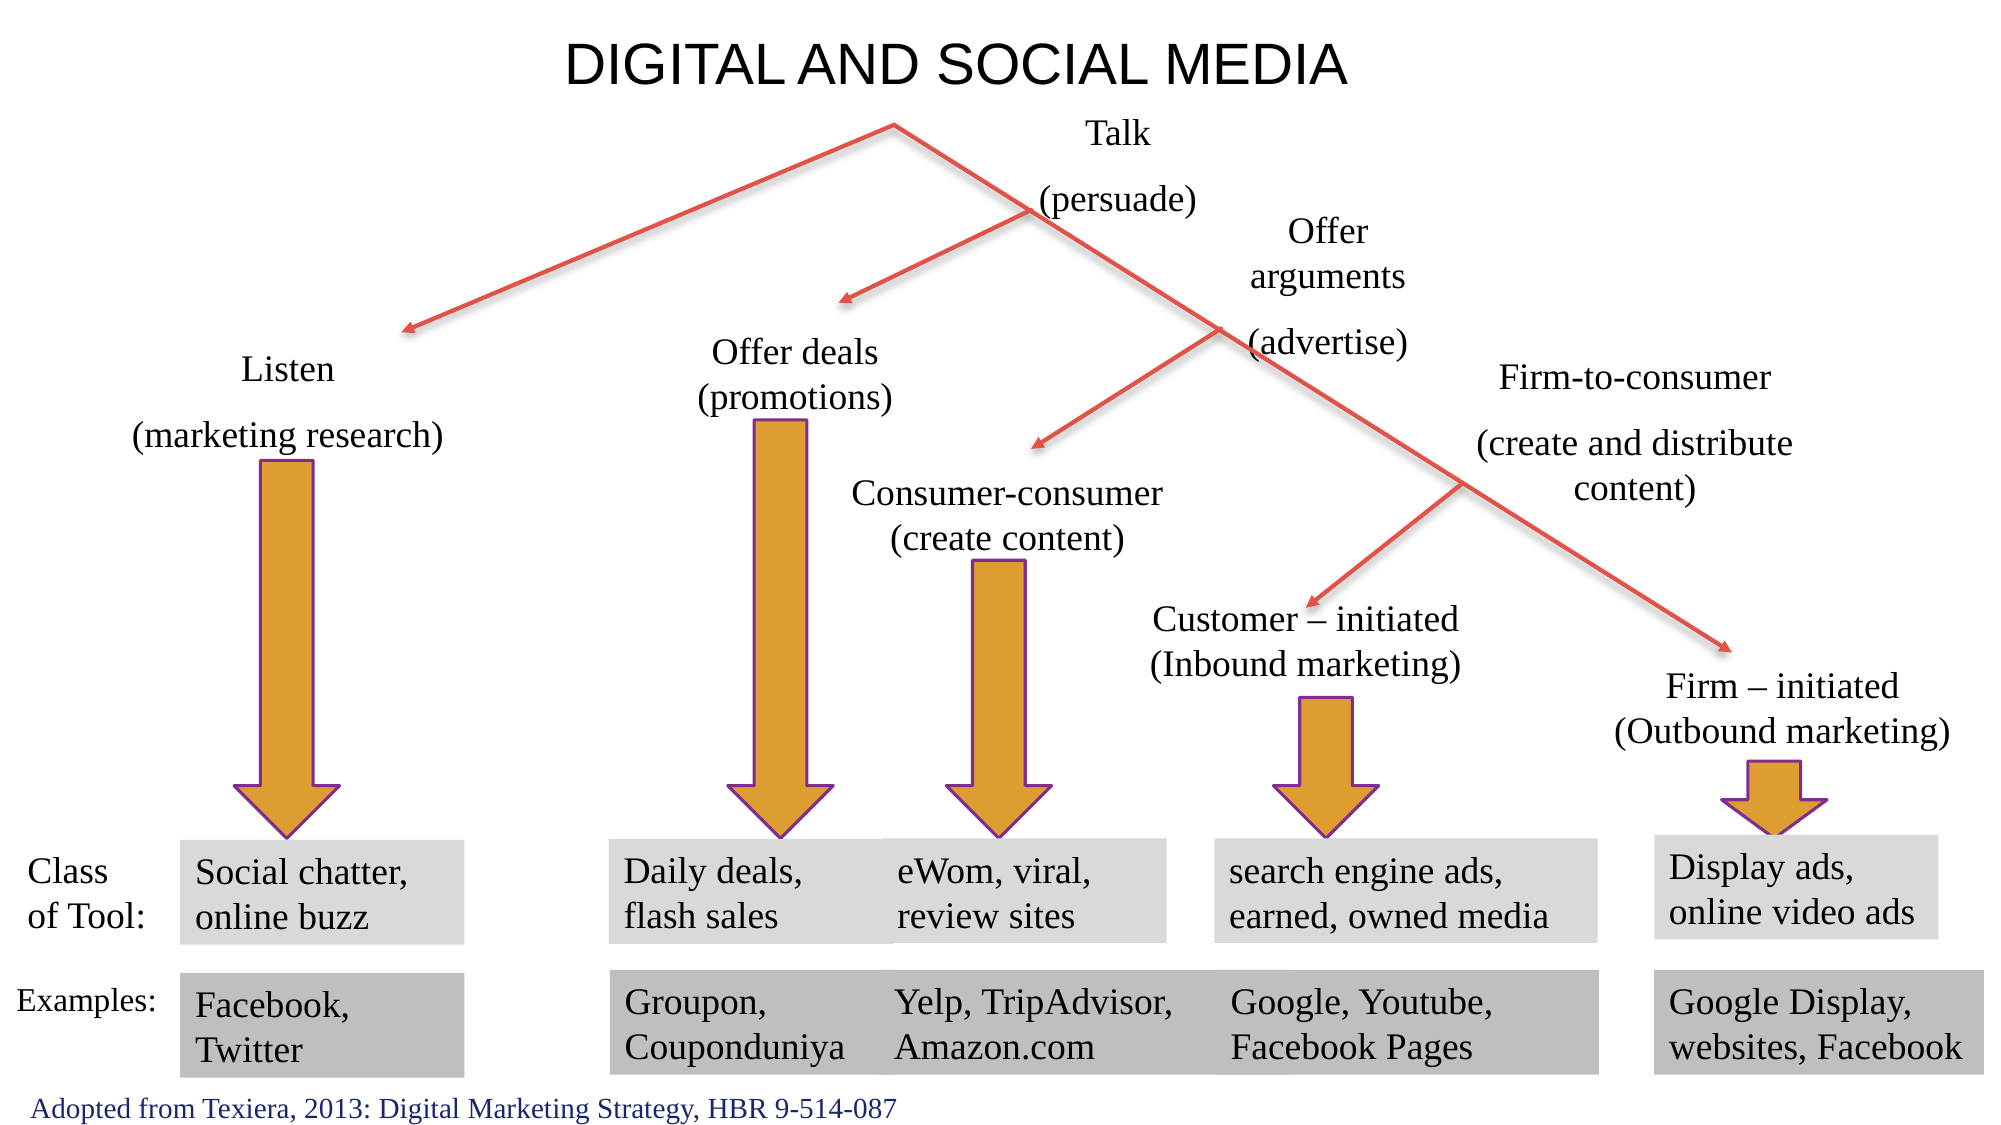

# digital and social media
Talk
(persuade)
Offer arguments
(advertise)
Offer deals
(promotions)
Listen
(marketing research)
Firm-to-consumer
(create and distribute content)

Consumer-consumer
(create content)

Customer – initiated
(Inbound marketing)
Firm – initiated
(Outbound marketing)

Display ads, online video ads
eWom, viral,  review sites
search engine ads, earned, owned media
Class of Tool:
Daily deals, flash sales
Social chatter, online buzz
Google Display, websites, Facebook
Groupon, Couponduniya
Yelp, TripAdvisor, Amazon.com
Google, Youtube, Facebook Pages
Examples:
Facebook, Twitter
Adopted from Texiera, 2013: Digital Marketing Strategy, HBR 9-514-087